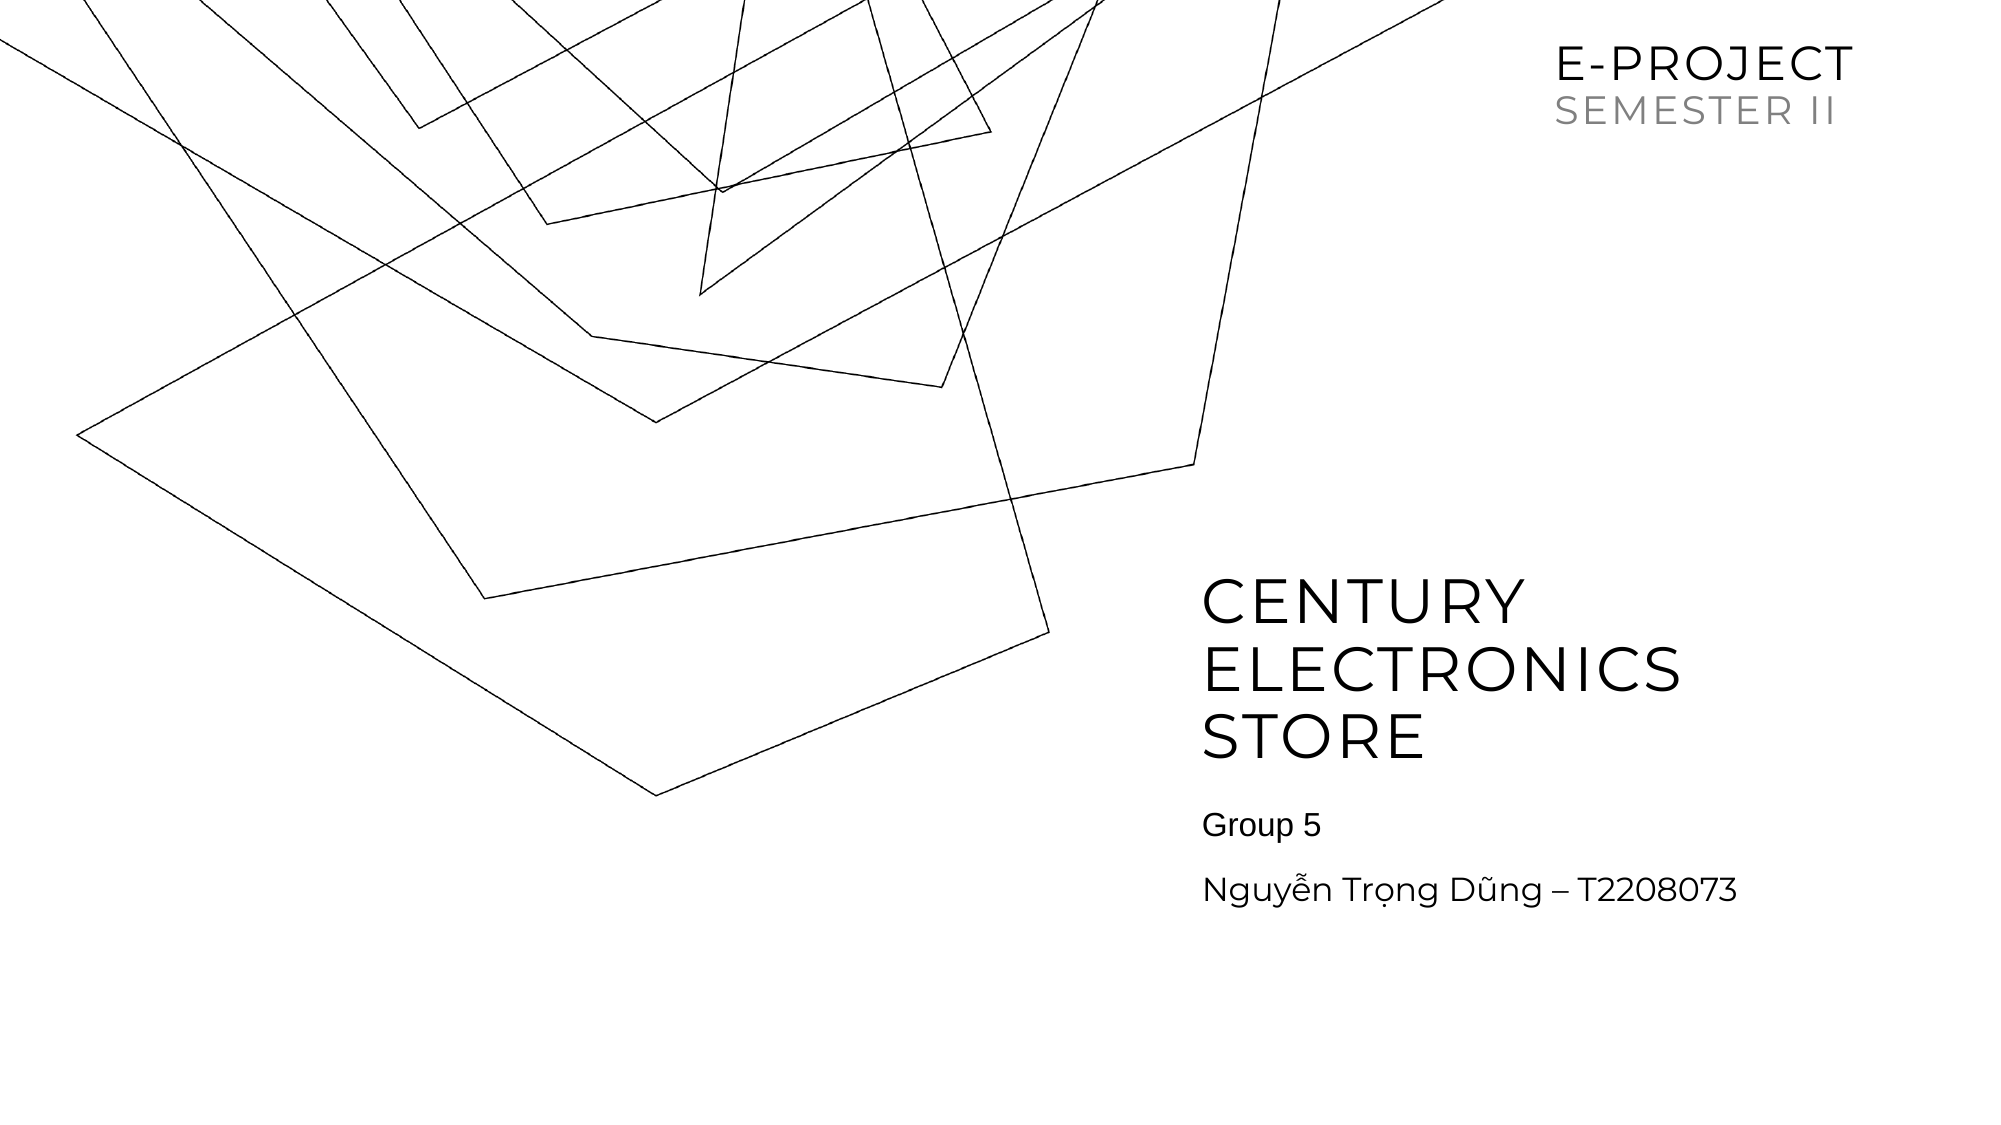

# E-ProJECT SEMESTER II
Century Electronics
Store
Group 5

Nguyễn Trọng Dũng – T2208073